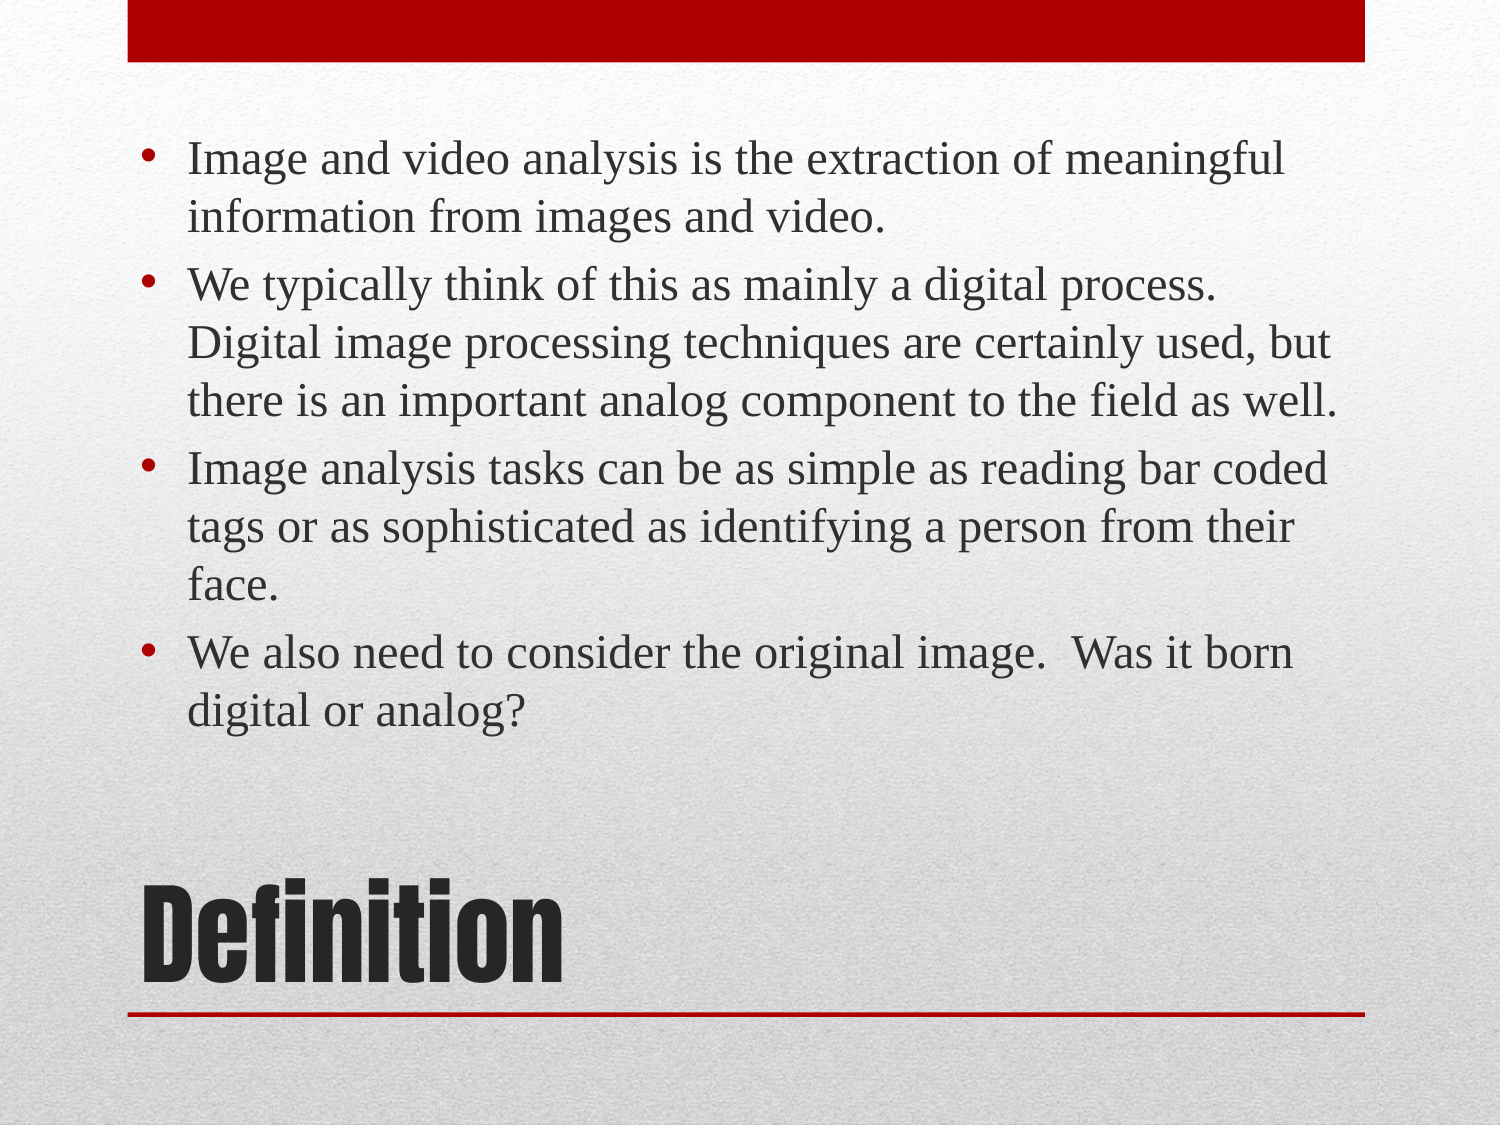

Image and video analysis is the extraction of meaningful information from images and video.
We typically think of this as mainly a digital process.  Digital image processing techniques are certainly used, but there is an important analog component to the field as well.
Image analysis tasks can be as simple as reading bar coded tags or as sophisticated as identifying a person from their face.
We also need to consider the original image.  Was it born digital or analog?
# Definition